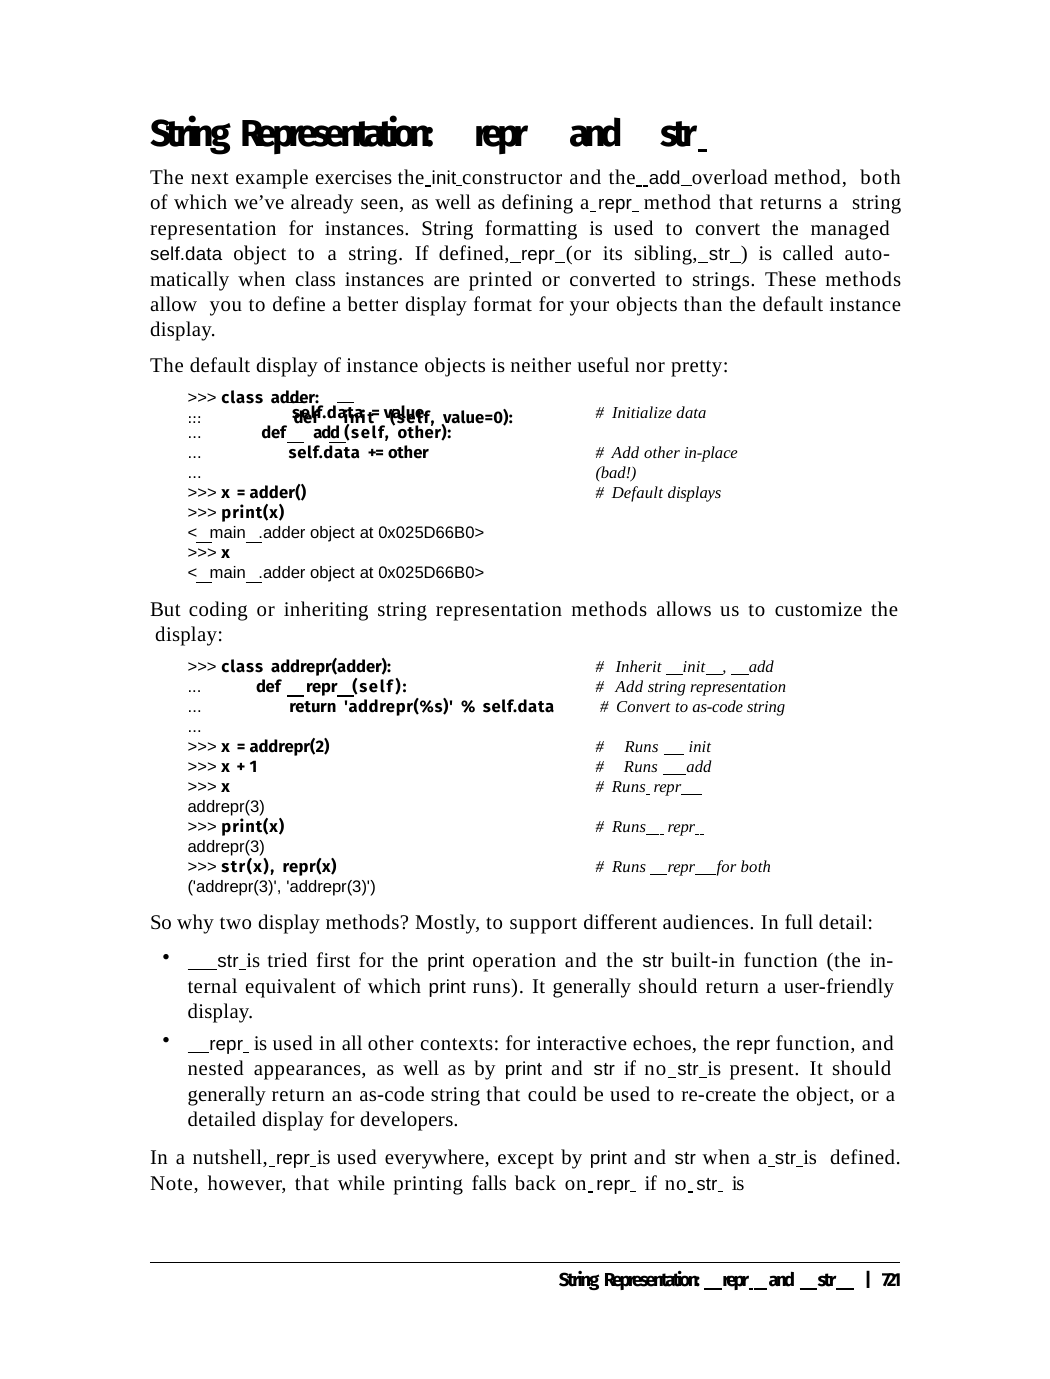

# String Representation:	repr	and	str
The next example exercises the init constructor and the  add  overload method,  both of which we’ve already seen, as well as defining a repr method that returns a  string representation for instances. String formatting is used to convert the managed  self.data object to a string. If defined, repr (or its sibling, str ) is called auto-  matically when class instances are printed or converted to strings. These methods allow  you to define a better display format for your objects than the default instance display.
The default display of instance objects is neither useful nor pretty:
>>> class adder:
...	def	init  (self, value=0):
...
...
...
...
self.data = value
def	add (self, other):  self.data += other
# Initialize data

# Add other in-place (bad!)

>>> x = adder()
>>> print(x)
< main .adder object at 0x025D66B0>
>>> x
< main .adder object at 0x025D66B0>
# Default displays

But coding or inheriting string representation methods allows us to customize the  display:
>>> class addrepr(adder):
...	def	repr (self):
# Inherit     init    ,     add  # Add string representation  # Convert to as-code string
...	return 'addrepr(%s)' % self.data
...

>>> x = addrepr(2)
>>> x + 1
>>> x
addrepr(3)
>>> print(x)
addrepr(3)
>>> str(x), repr(x)
('addrepr(3)', 'addrepr(3)')
#  Runs     init  #  Runs      add  # Runs repr
# Runs    repr
# Runs     repr     for both
So why two display methods? Mostly, to support different audiences. In full detail:
    str is tried first for the print operation and the str built-in function (the in-  ternal equivalent of which print runs). It generally should return a user-friendly  display.
    repr is used in all other contexts: for interactive echoes, the repr function, and  nested appearances, as well as by print and str if no str is present. It should  generally return an as-code string that could be used to re-create the object, or a  detailed display for developers.
In a nutshell, repr is used everywhere, except by print and str when a str is  defined. Note, however, that while printing falls back on repr if no str is

String Representation:     repr    and     str      |  721